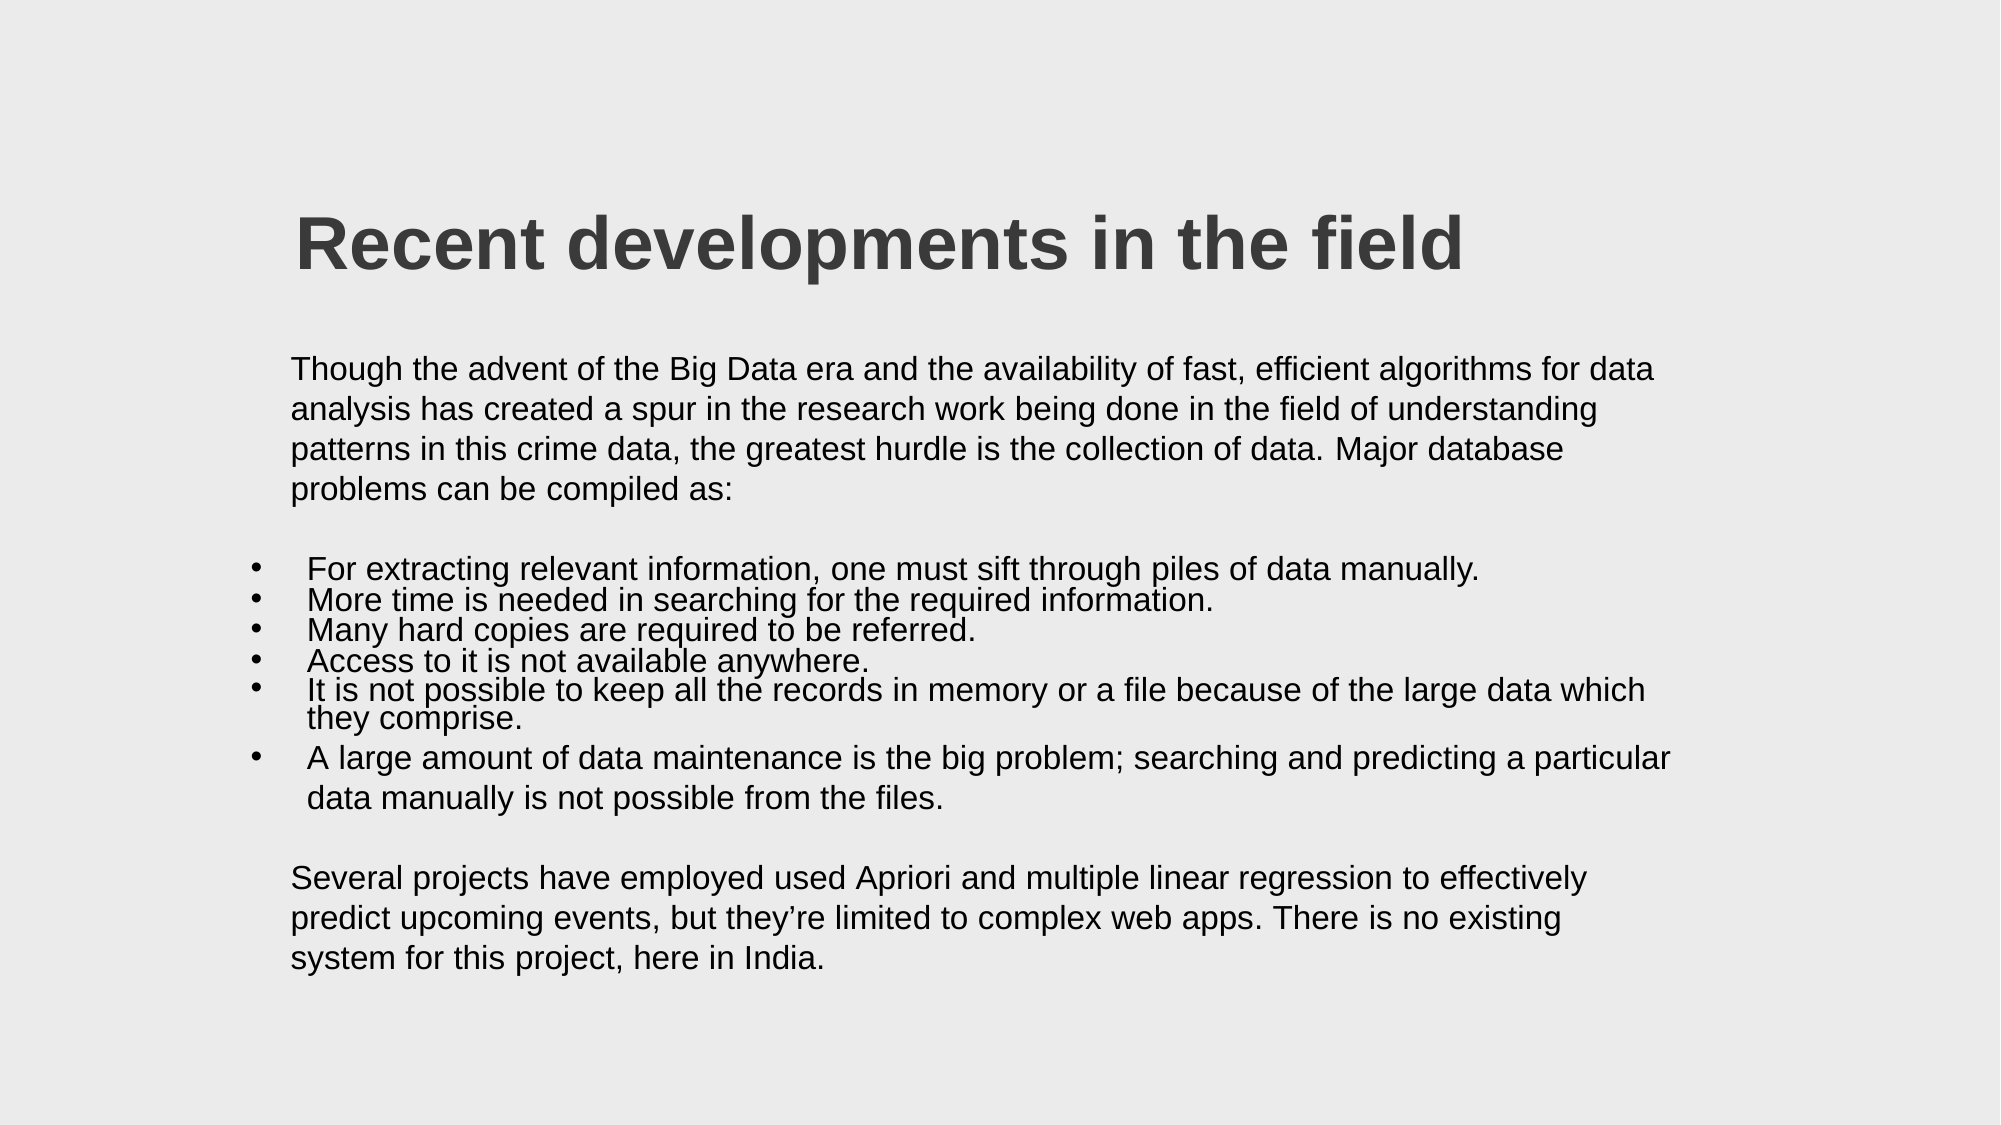

Recent developments in the field
Though the advent of the Big Data era and the availability of fast, efficient algorithms for data analysis has created a spur in the research work being done in the field of understanding patterns in this crime data, the greatest hurdle is the collection of data. Major database problems can be compiled as:

For extracting relevant information, one must sift through piles of data manually.
More time is needed in searching for the required information.
Many hard copies are required to be referred.
Access to it is not available anywhere.
It is not possible to keep all the records in memory or a file because of the large data which they comprise.
A large amount of data maintenance is the big problem; searching and predicting a particular data manually is not possible from the files.

Several projects have employed used Apriori and multiple linear regression to effectively predict upcoming events, but they’re limited to complex web apps. There is no existing system for this project, here in India.